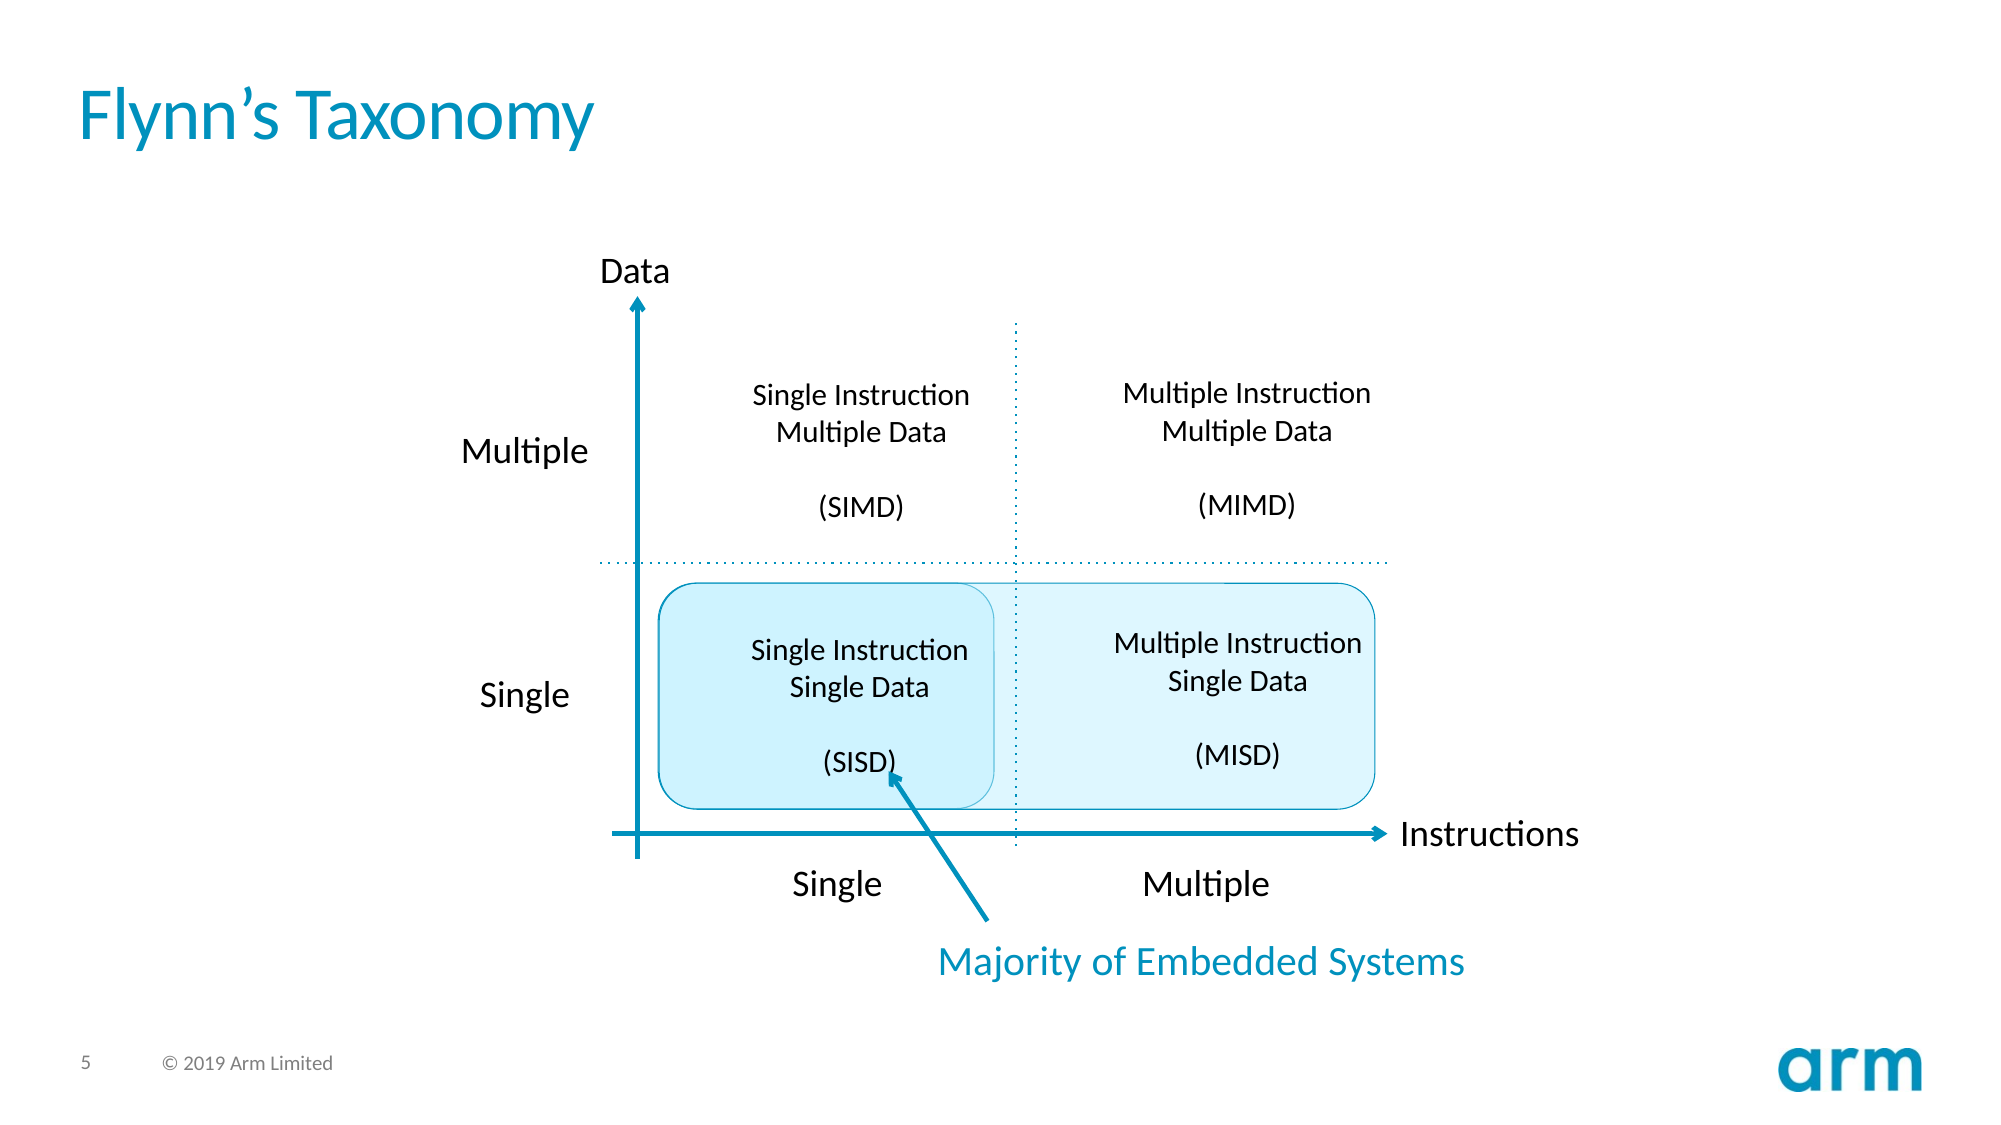

# Flynn’s Taxonomy
Data
Multiple Instruction
Multiple Data

(MIMD)

Single Instruction
Multiple Data

(SIMD)

Multiple

Multiple Instruction
Single Data

(MISD)

Single Instruction
Single Data

(SISD)

Single
Instructions
Single
Multiple
Majority of Embedded Systems